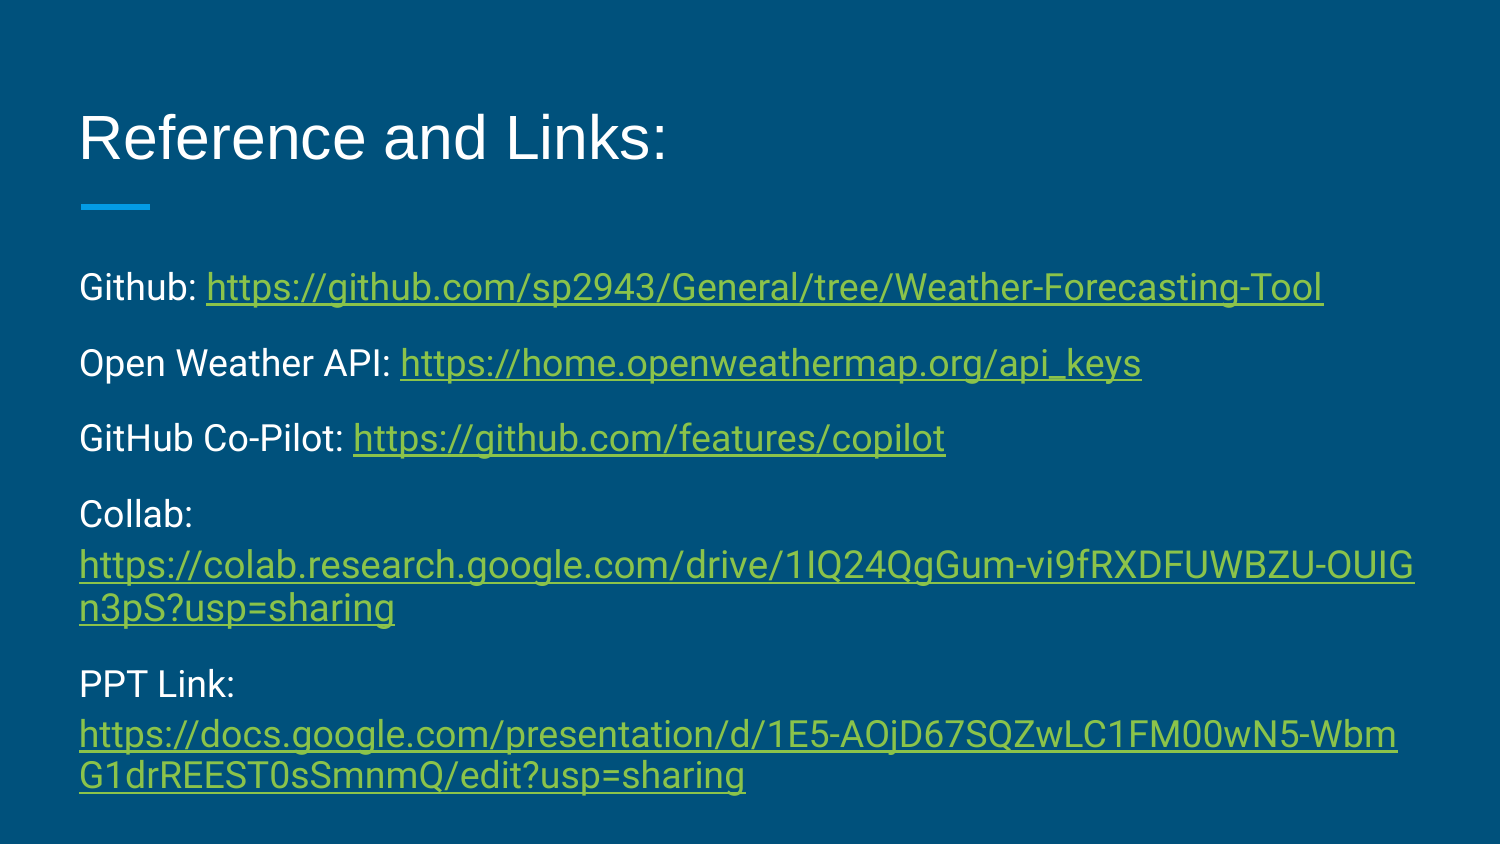

# Reference and Links:
Github: https://github.com/sp2943/General/tree/Weather-Forecasting-Tool
Open Weather API: https://home.openweathermap.org/api_keys
GitHub Co-Pilot: https://github.com/features/copilot
Collab: https://colab.research.google.com/drive/1IQ24QgGum-vi9fRXDFUWBZU-OUIGn3pS?usp=sharing
PPT Link: https://docs.google.com/presentation/d/1E5-AOjD67SQZwLC1FM00wN5-WbmG1drREEST0sSmnmQ/edit?usp=sharing